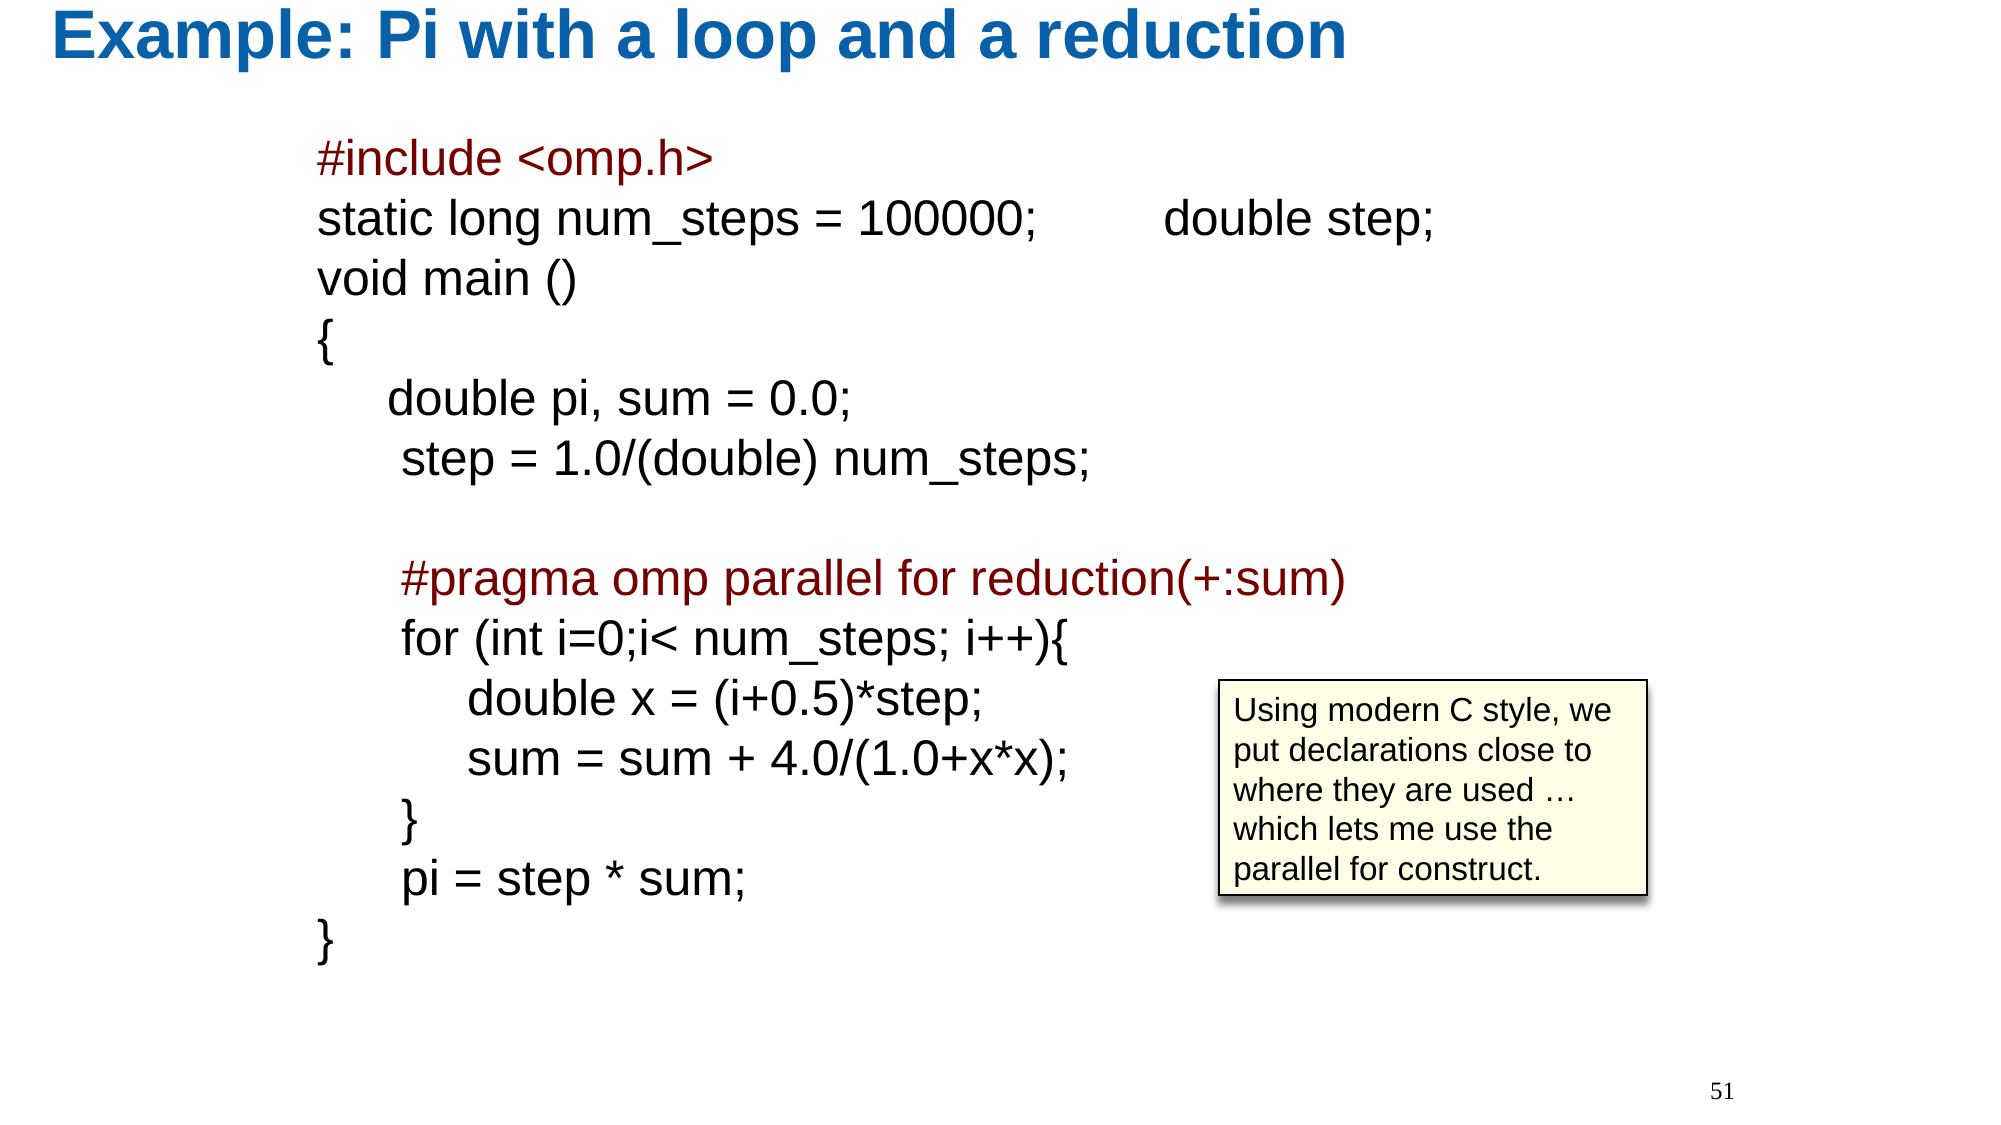

# Example: Pi with a loop and a reduction
#include <omp.h>
static long num_steps = 100000;         double step;
void main ()
{
     double pi, sum = 0.0;
      step = 1.0/(double) num_steps;

      #pragma omp parallel for reduction(+:sum)
      for (int i=0;i< num_steps; i++){
	double x = (i+0.5)*step;
	sum = sum + 4.0/(1.0+x*x);
      }
      pi = step * sum;
}
Using modern C style, we put declarations close to where they are used … which lets me use the parallel for construct.
51